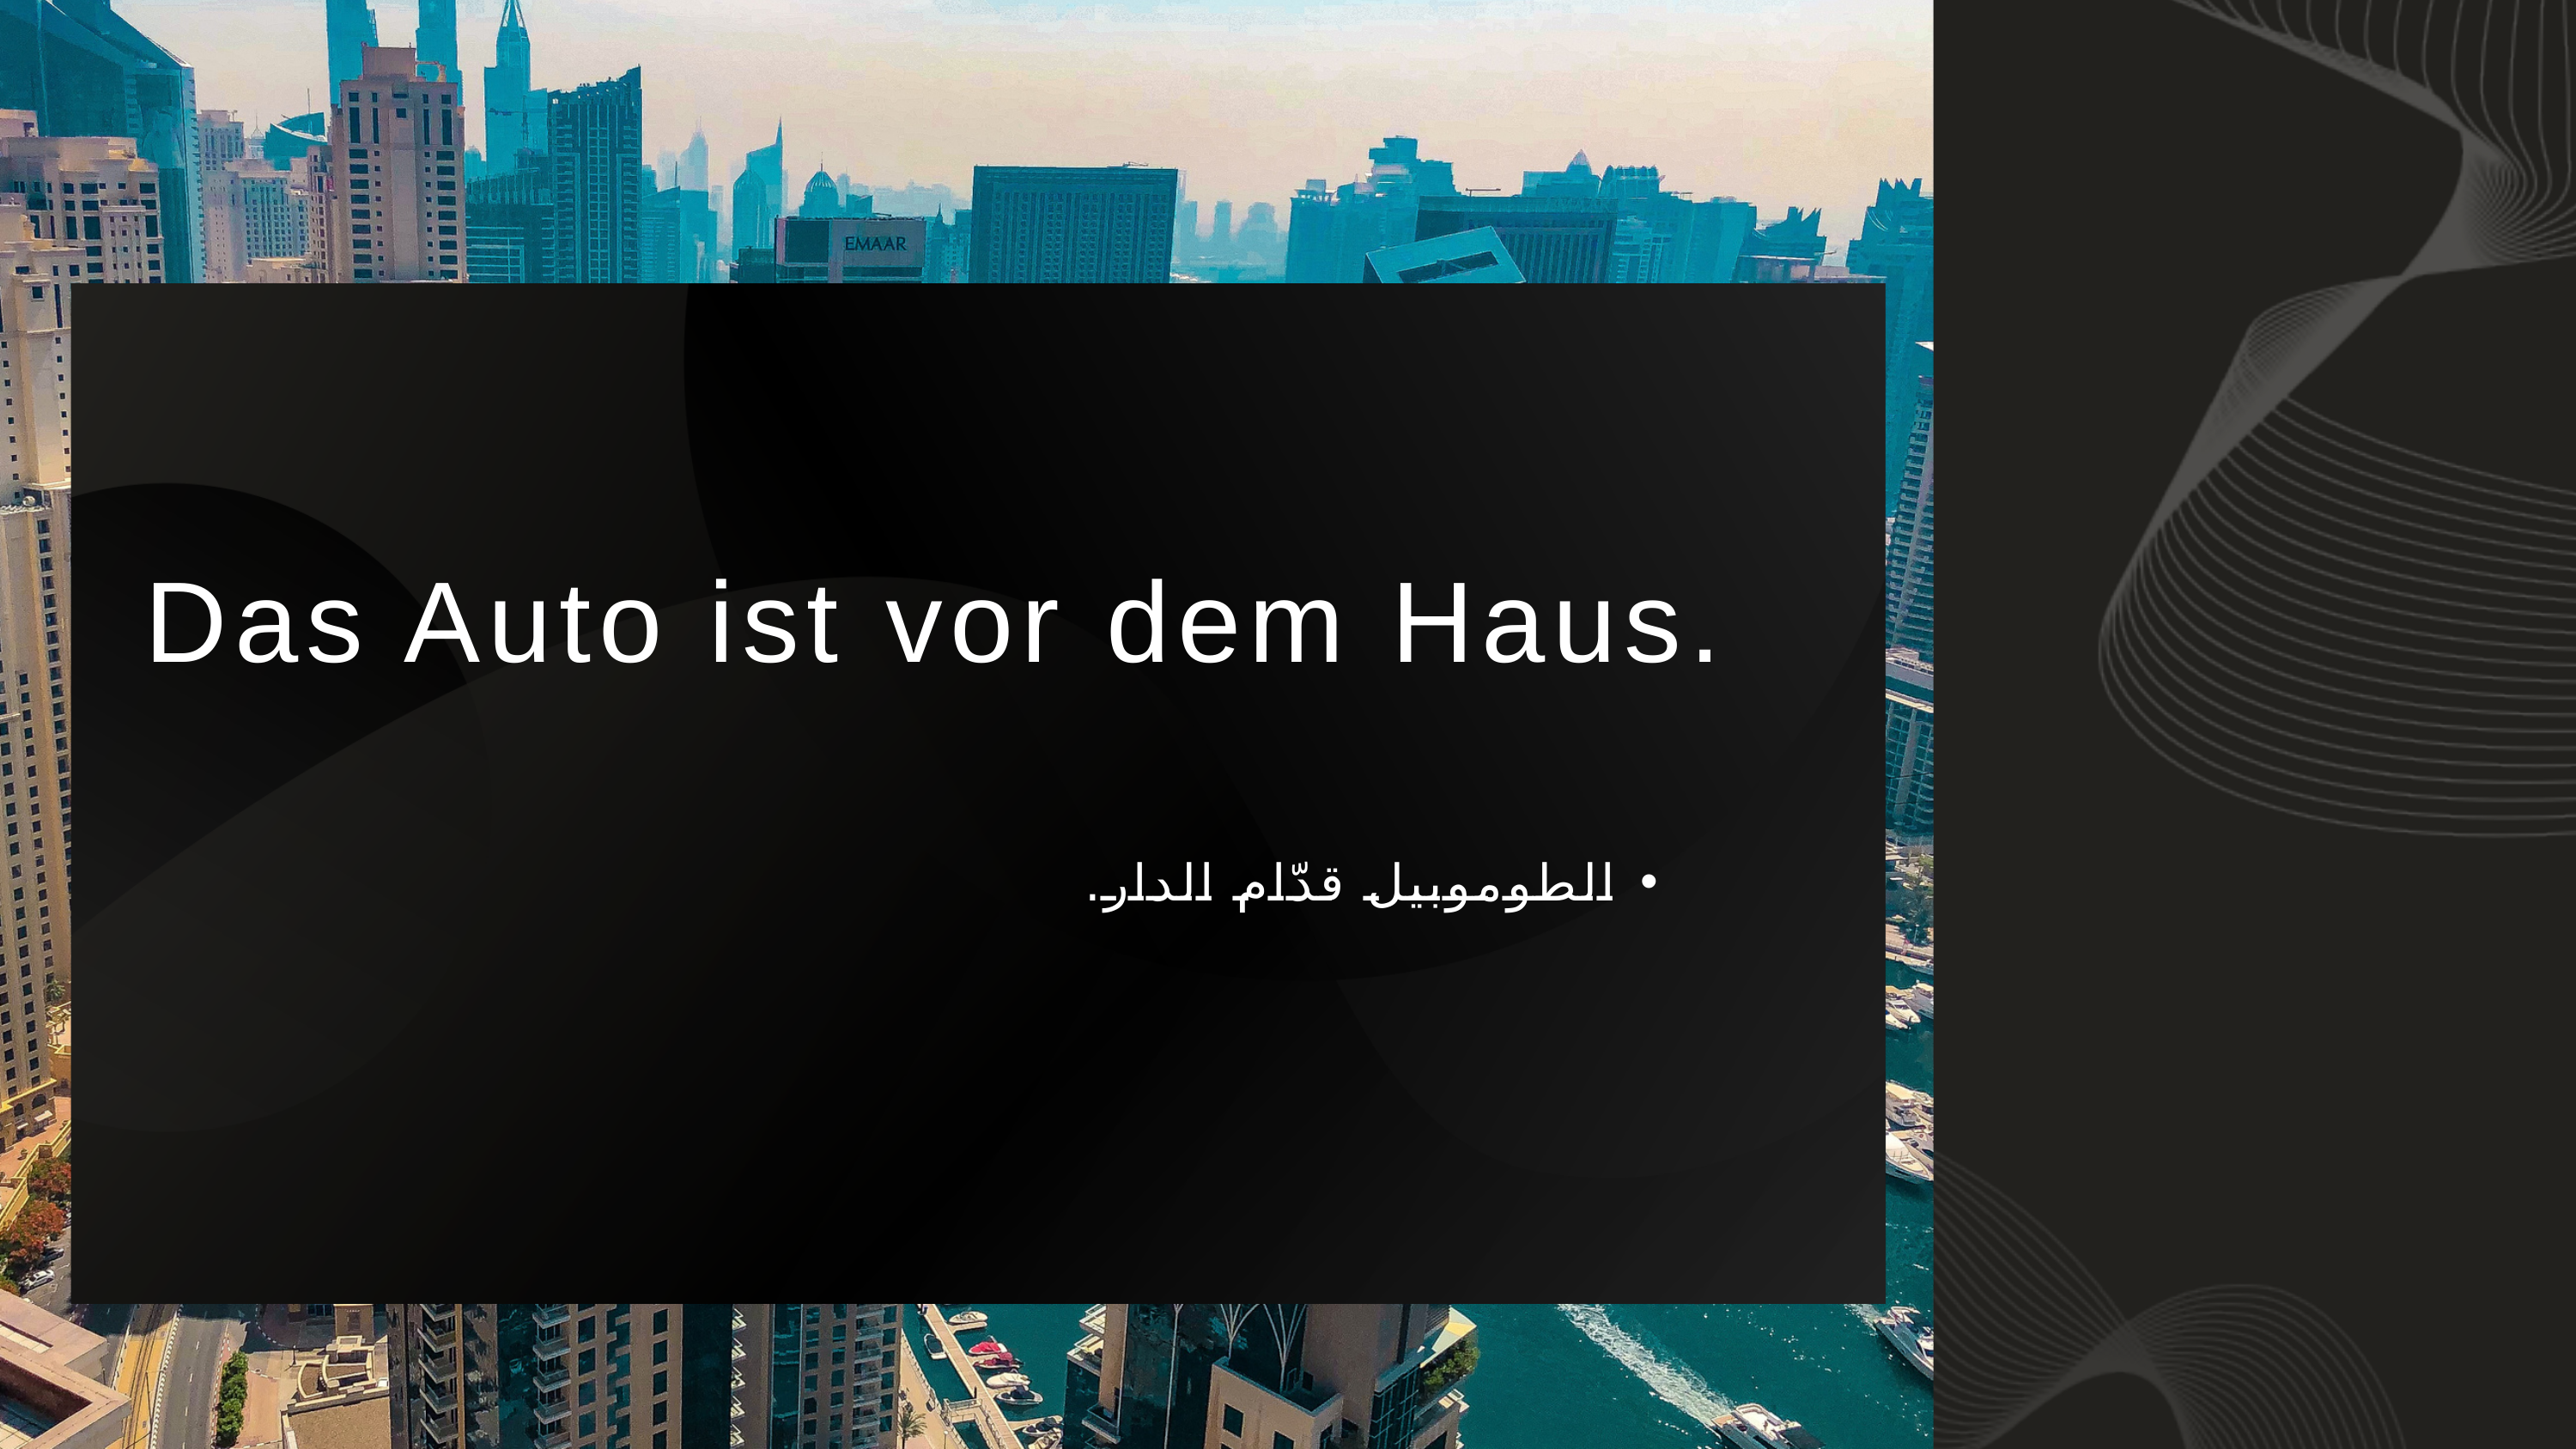

Das Auto ist vor dem Haus.

الطوموبيل قدّام الدار.